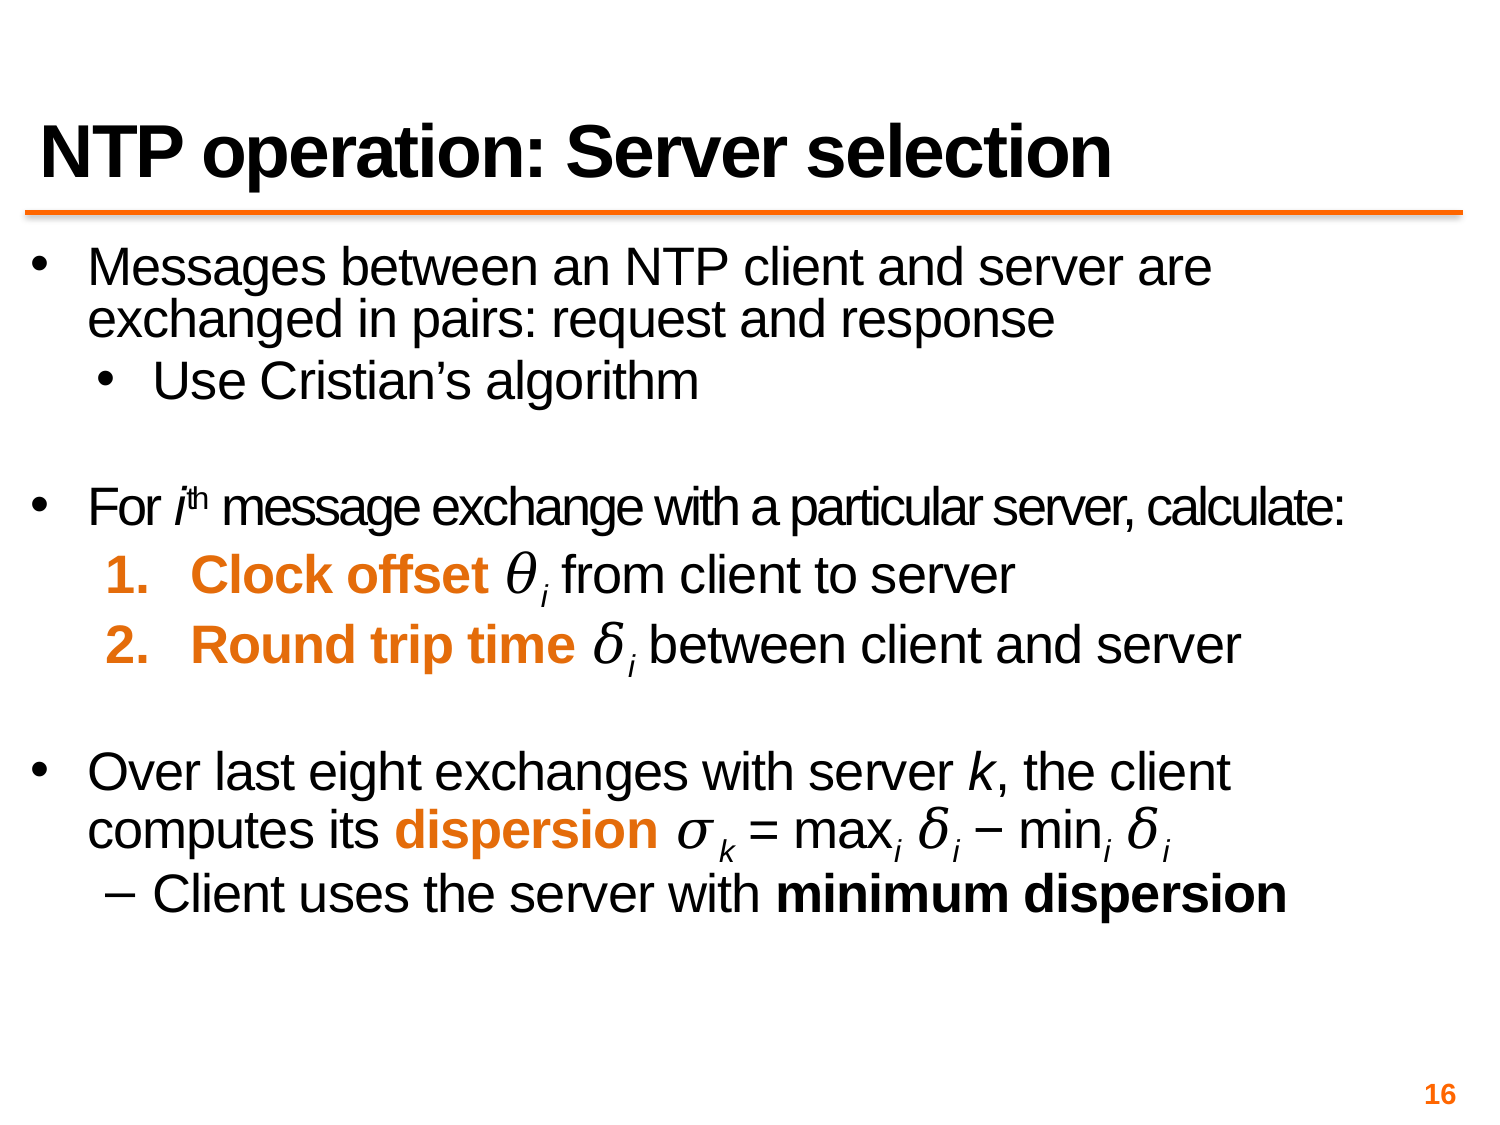

# NTP operation: Server selection
Messages between an NTP client and server are exchanged in pairs: request and response
Use Cristian’s algorithm

For ith message exchange with a particular server, calculate:
Clock offset 𝜃i from client to server
Round trip time 𝛿i between client and server

Over last eight exchanges with server k, the client computes its dispersion 𝜎k = maxi 𝛿i − mini 𝛿i
Client uses the server with minimum dispersion
16